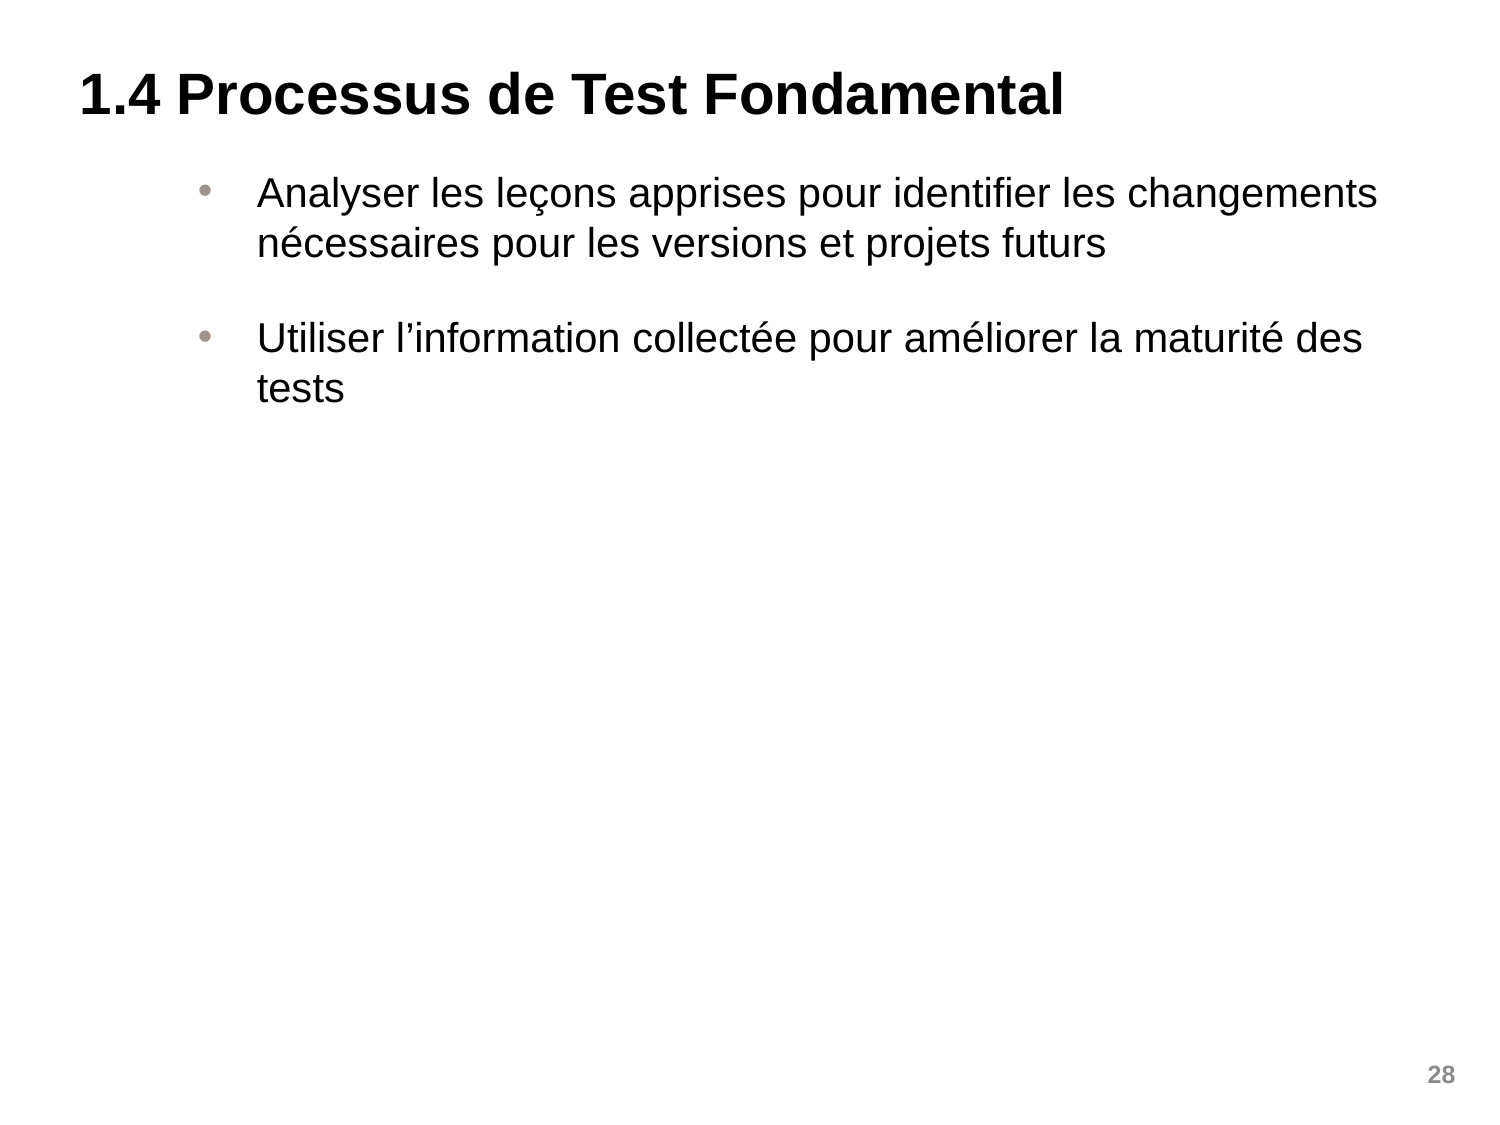

# 1.4 Processus de Test Fondamental
Analyser les leçons apprises pour identifier les changements nécessaires pour les versions et projets futurs
Utiliser l’information collectée pour améliorer la maturité des tests

28